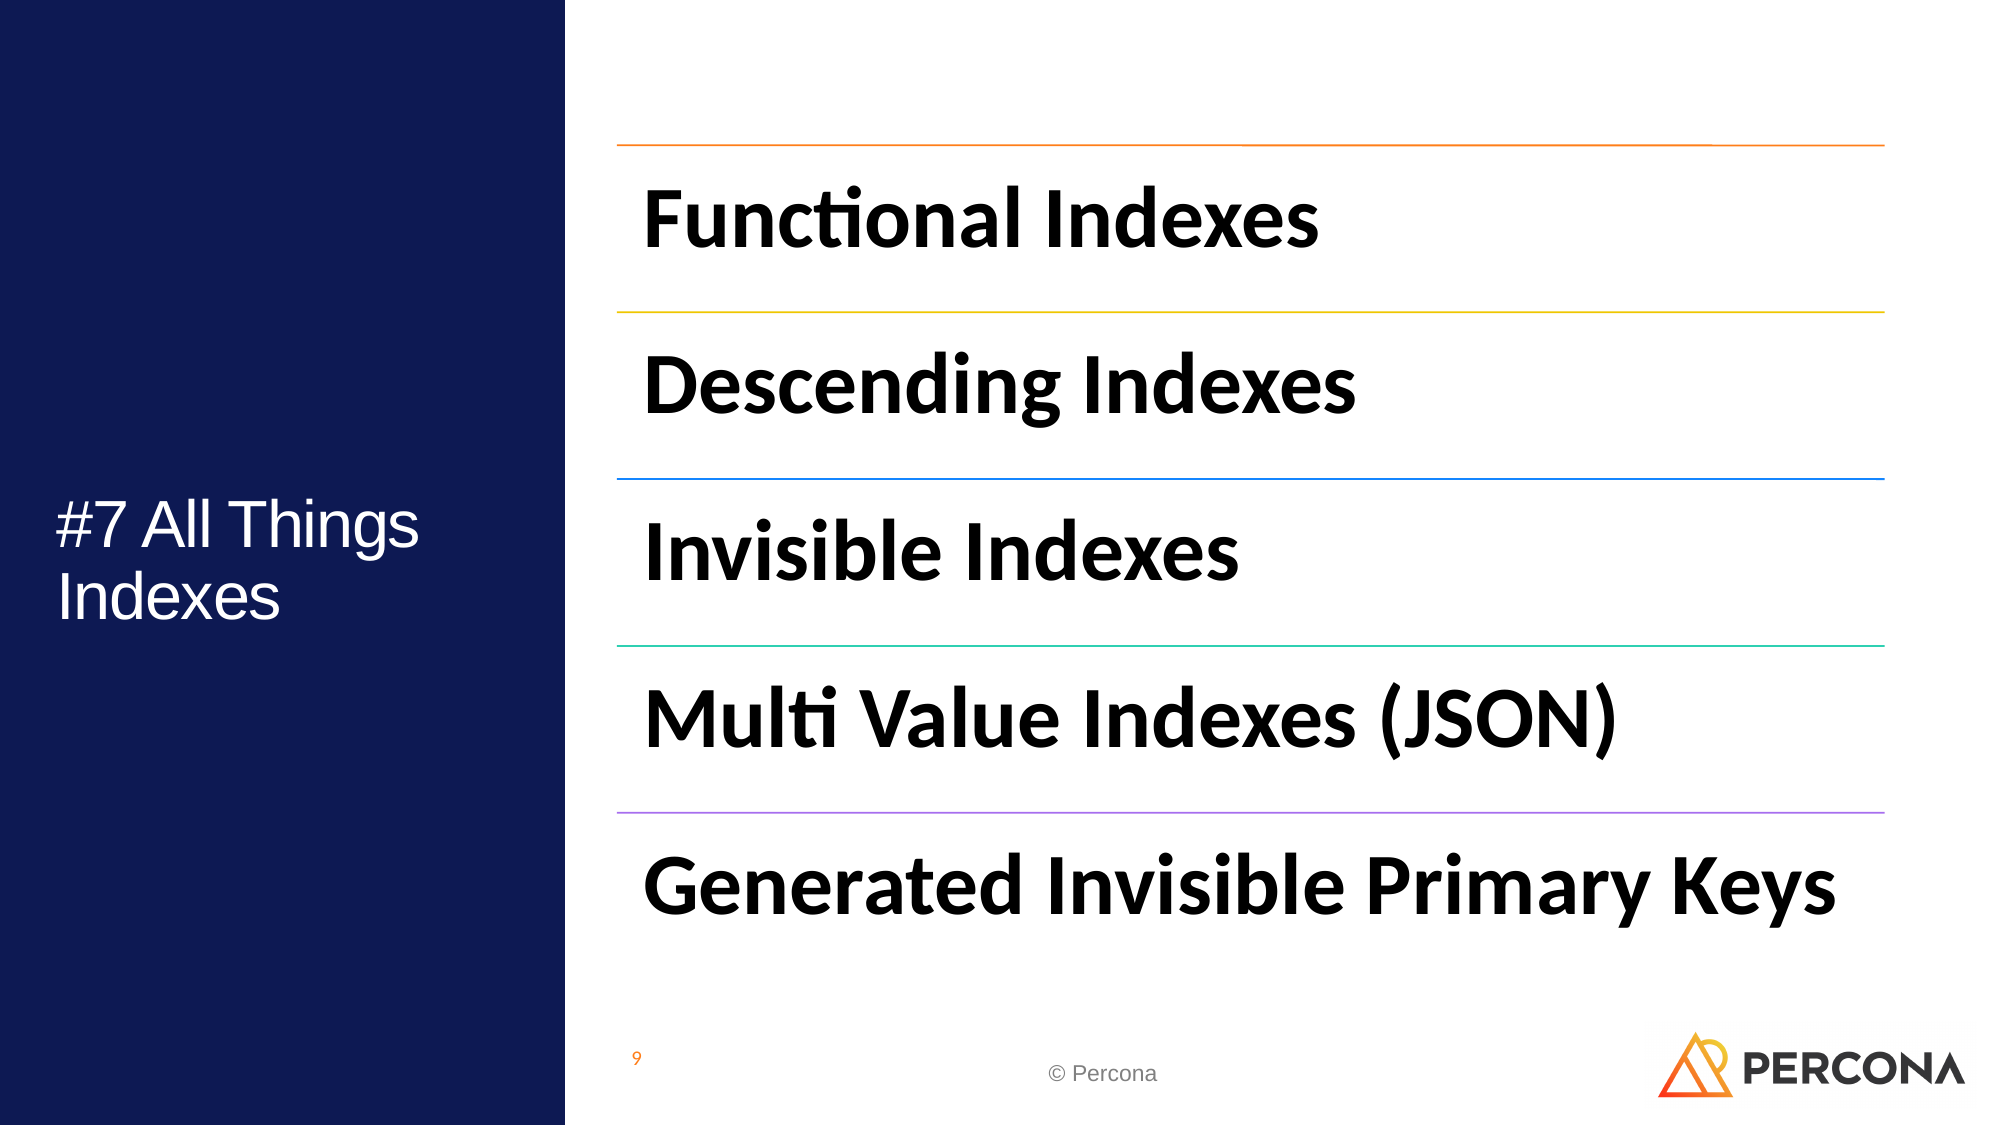

Functional Indexes
Descending Indexes
Invisible Indexes
Multi Value Indexes (JSON)
Generated Invisible Primary Keys
# #7 All Things Indexes
9
© Percona